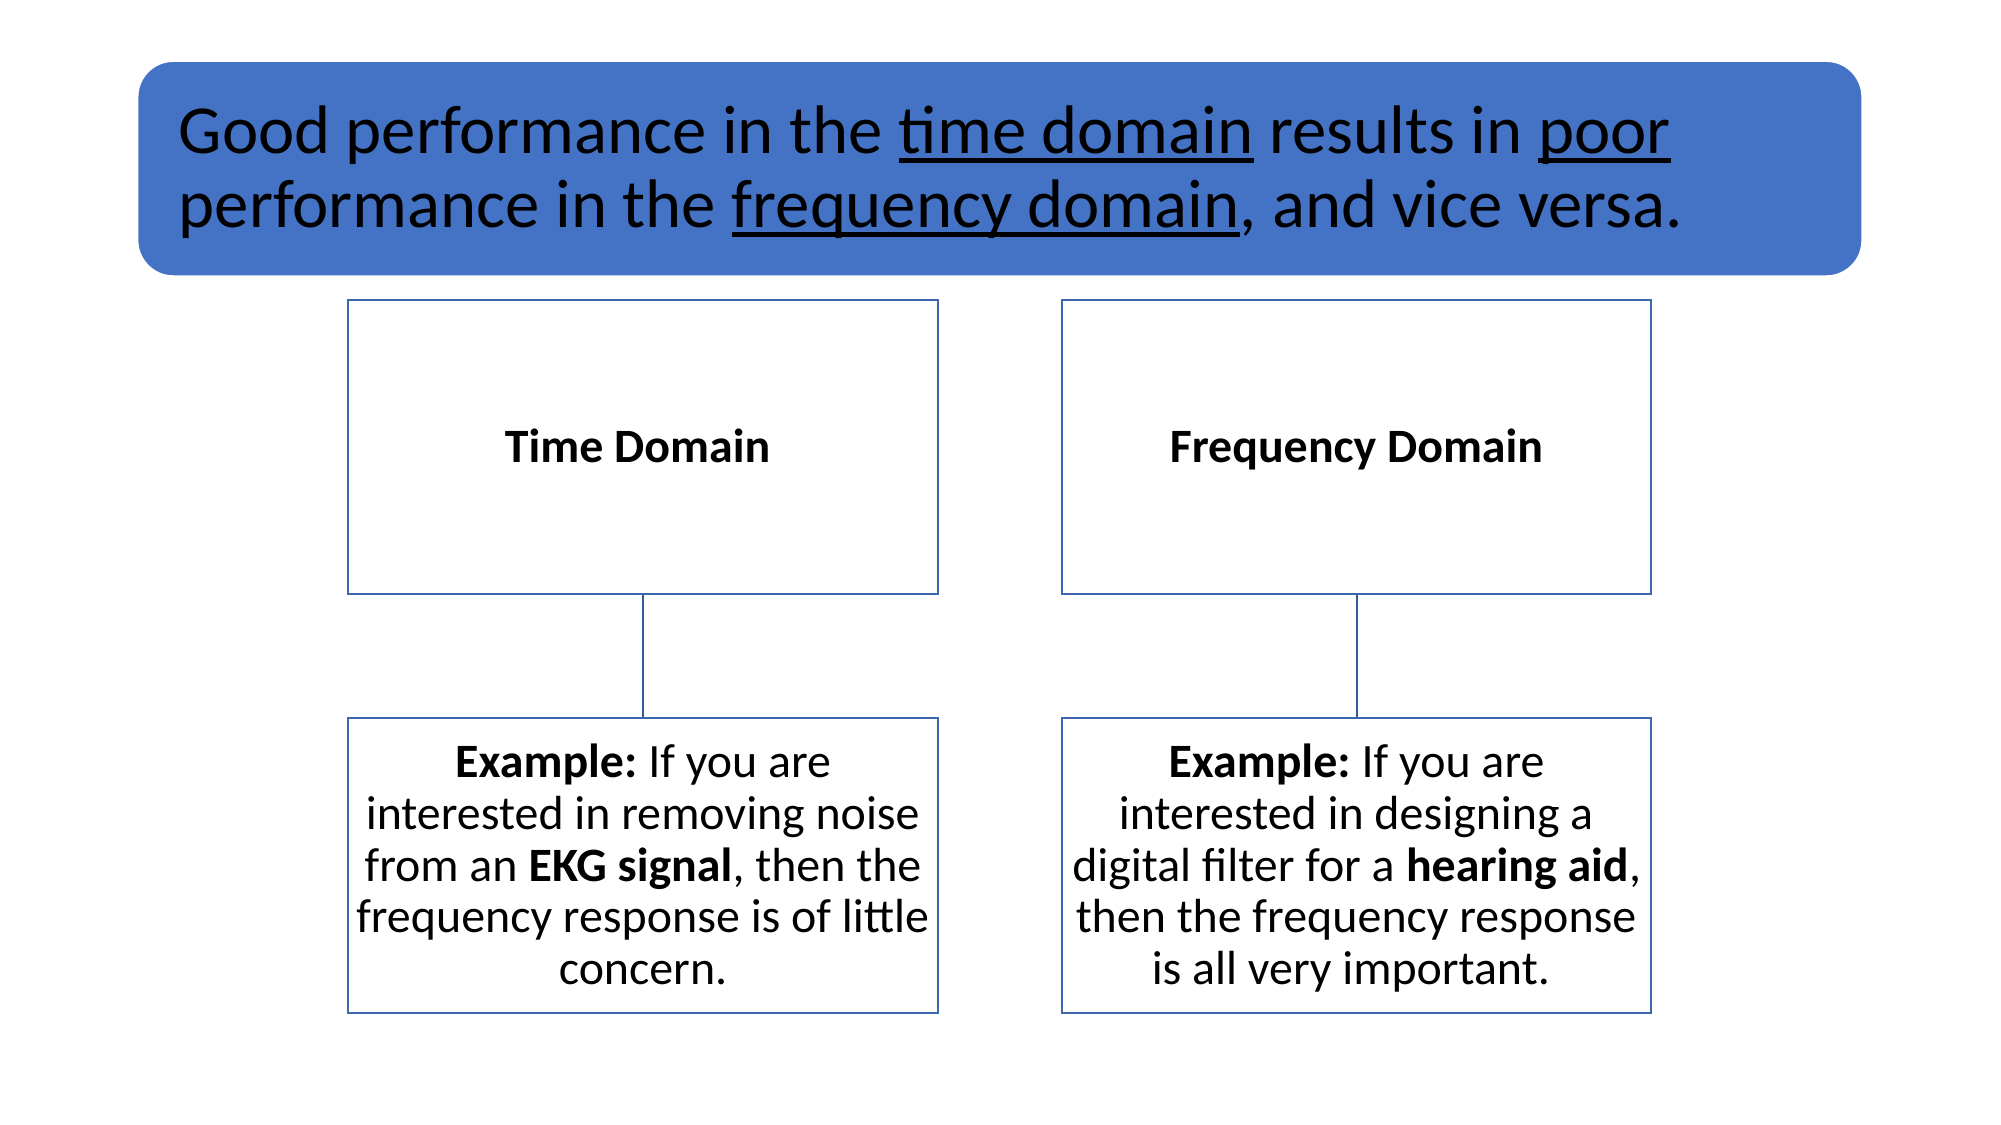

Good performance in the time domain results in poor performance in the frequency domain, and vice versa.
Time Domain
Example: If you are interested in removing noise from an EKG signal, then the frequency response is of little concern.
Frequency Domain
Example: If you are interested in designing a digital filter for a hearing aid, then the frequency response is all very important.